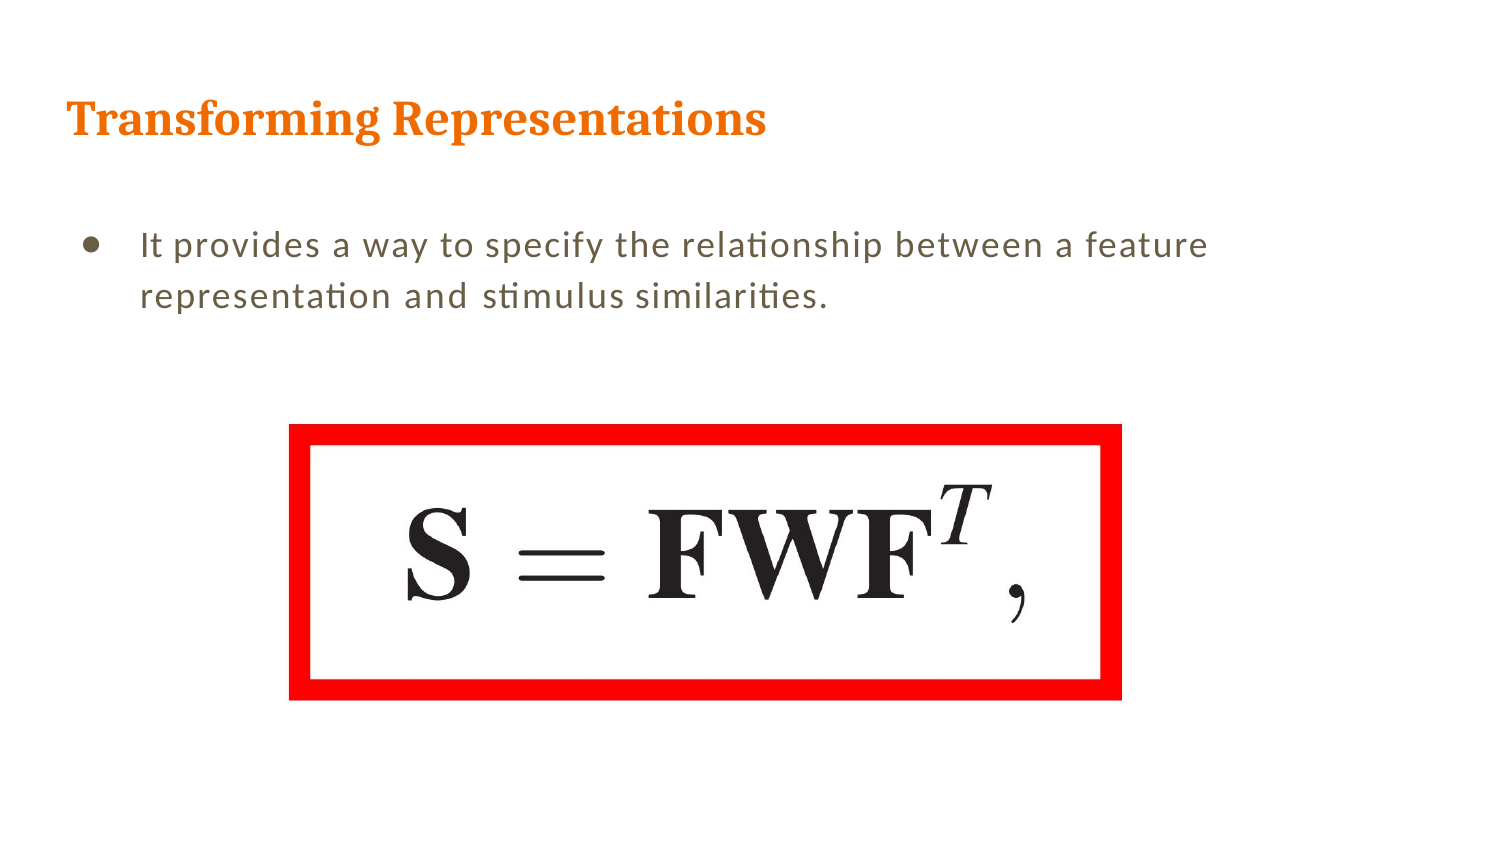

Transforming Representations
It provides a way to specify the relationship between a feature  representation and stimulus similarities.